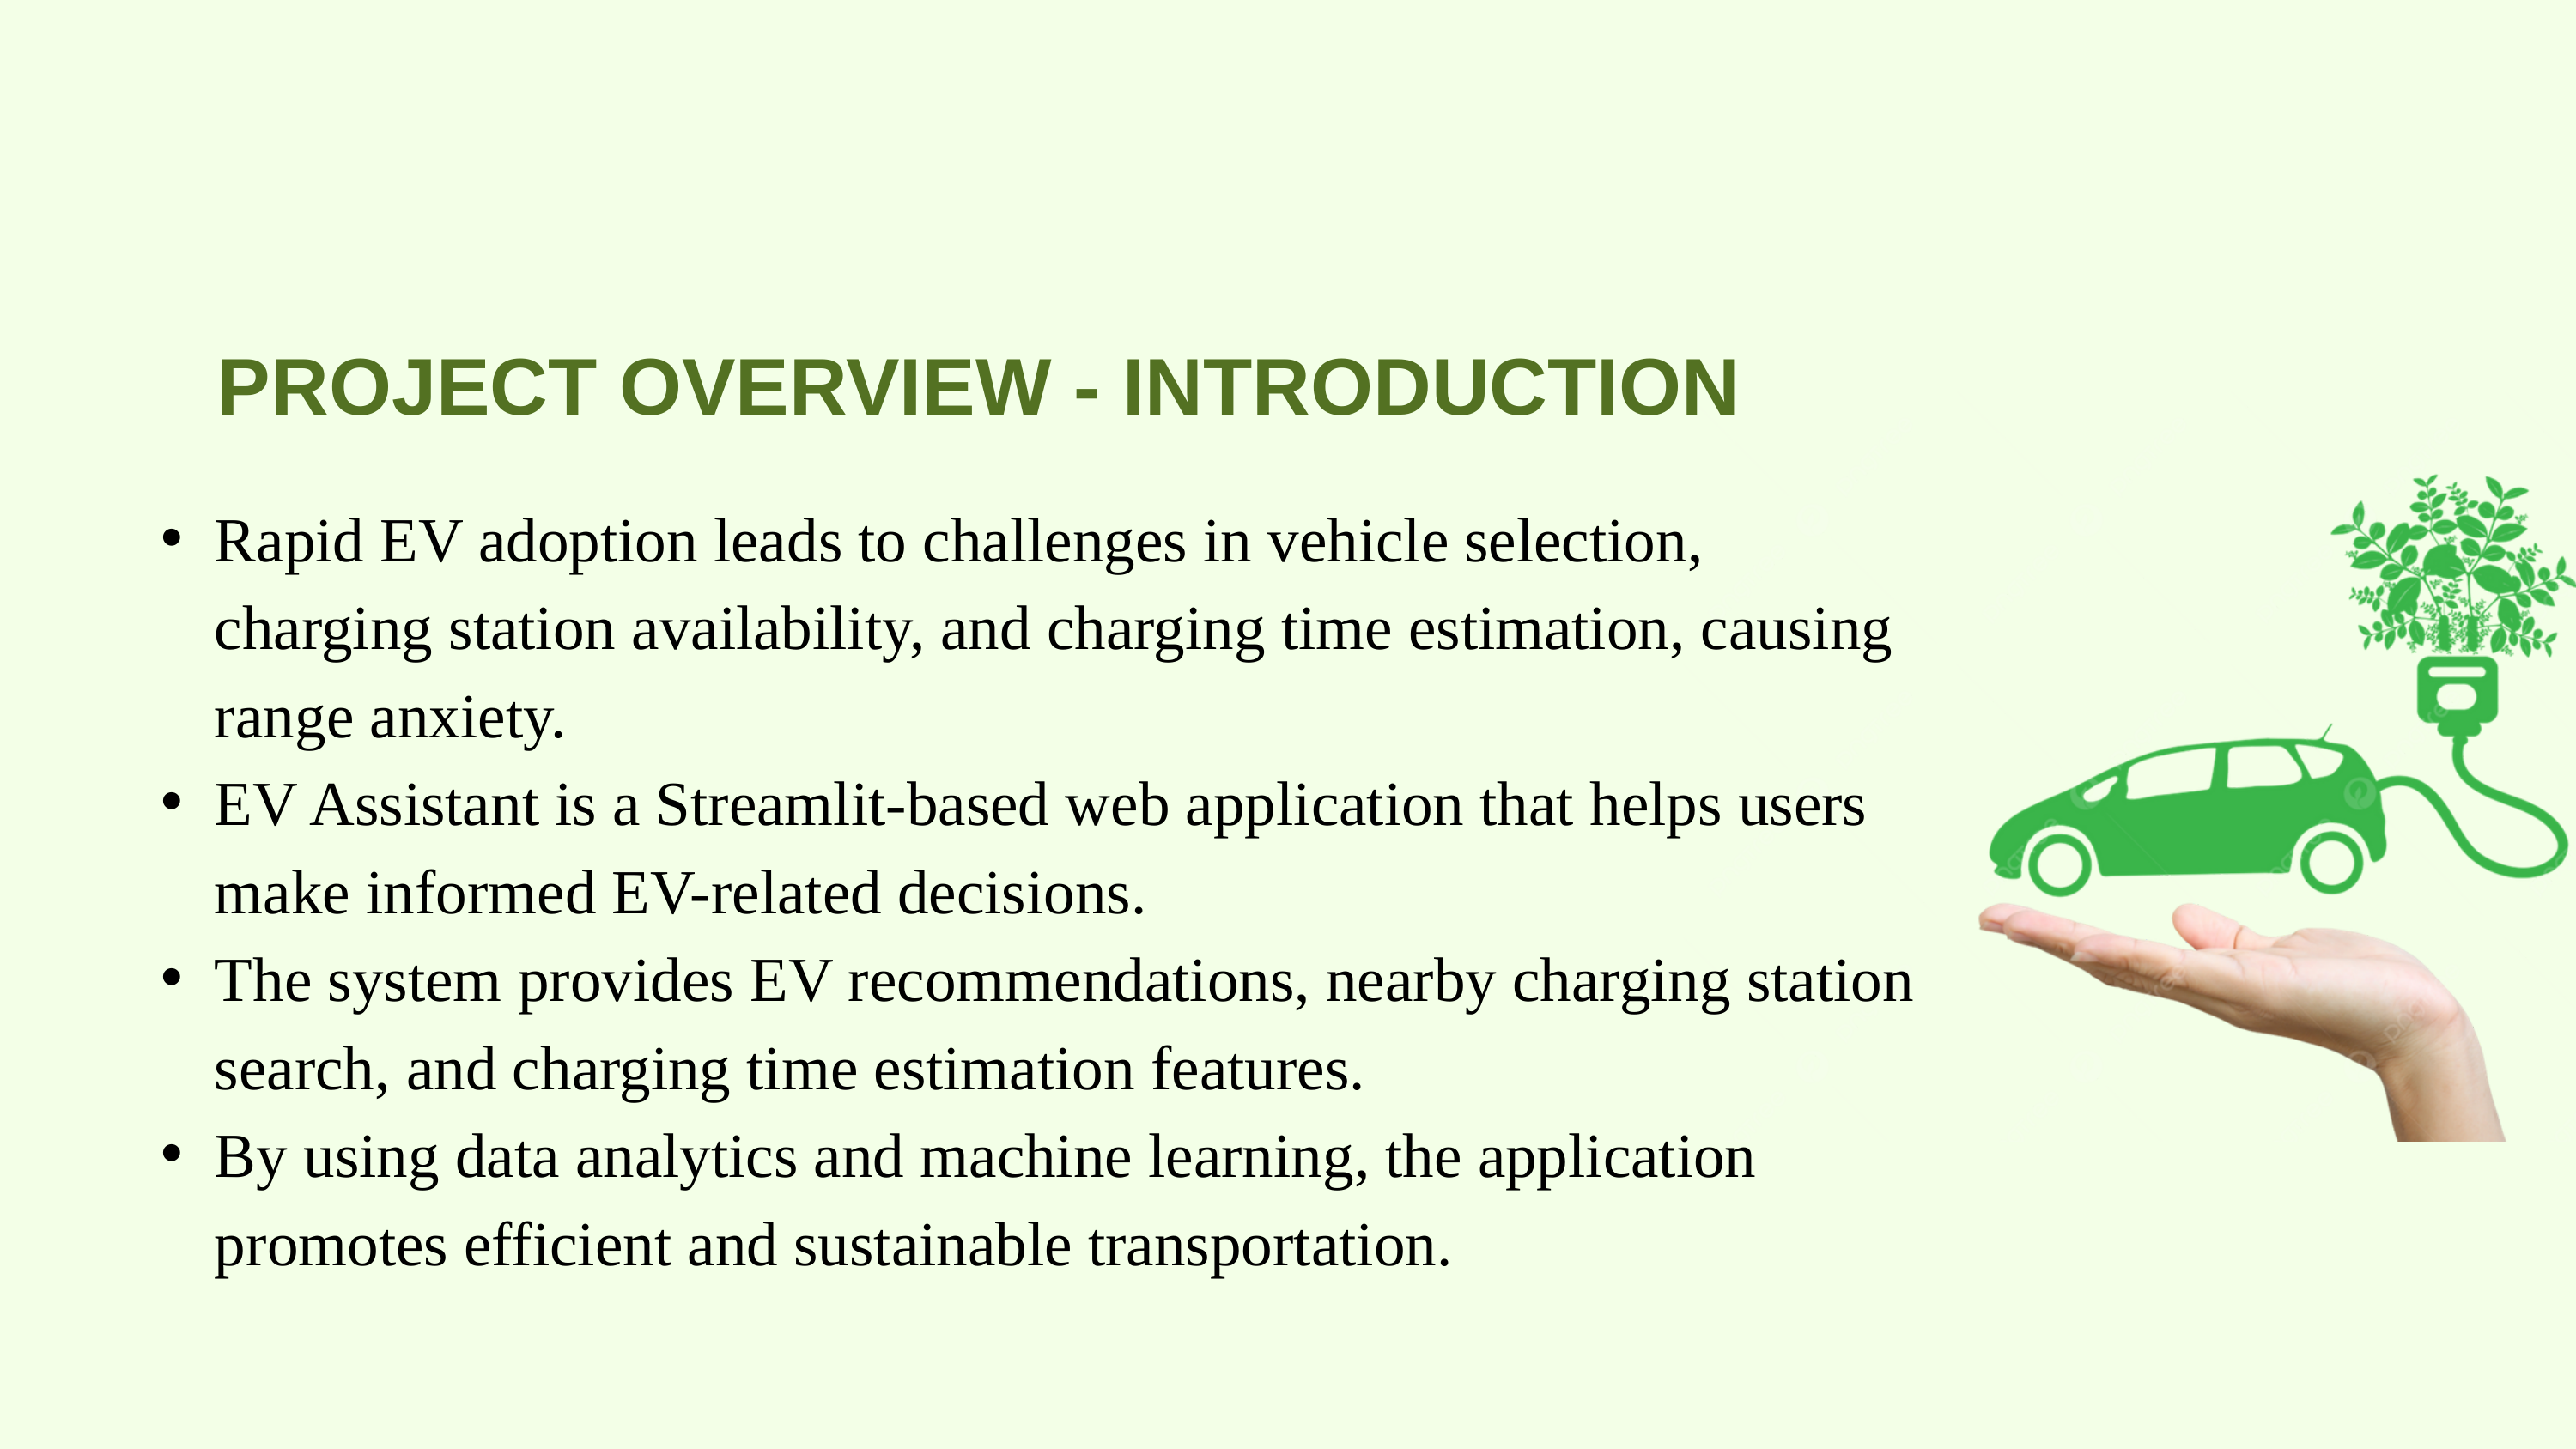

PROJECT OVERVIEW - INTRODUCTION

Rapid EV adoption leads to challenges in vehicle selection, charging station availability, and charging time estimation, causing range anxiety.
EV Assistant is a Streamlit-based web application that helps users make informed EV-related decisions.
The system provides EV recommendations, nearby charging station search, and charging time estimation features.
By using data analytics and machine learning, the application promotes efficient and sustainable transportation.